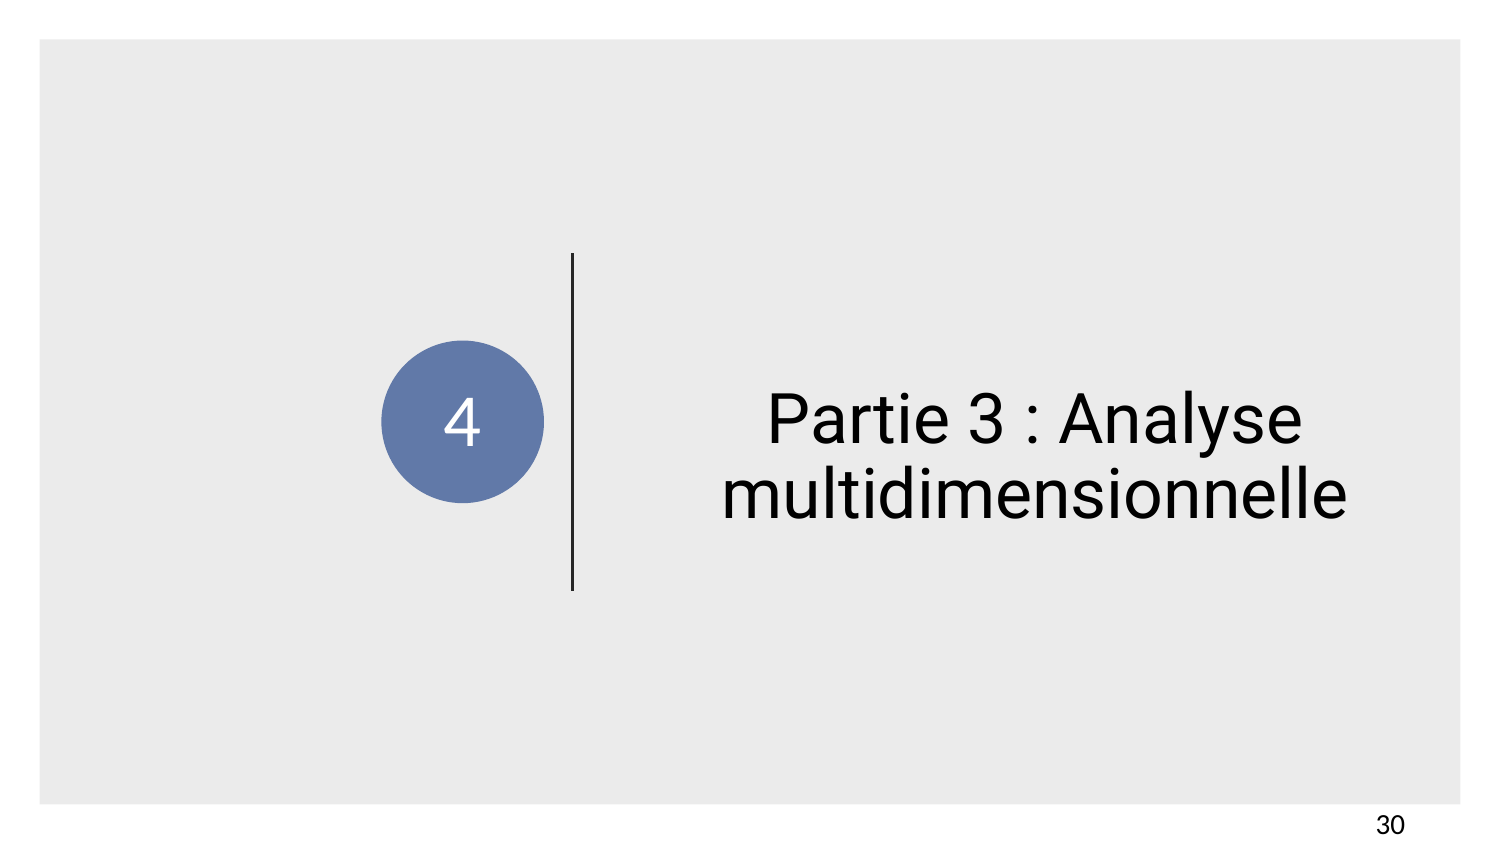

4
Partie 3 : Analyse multidimensionnelle
30